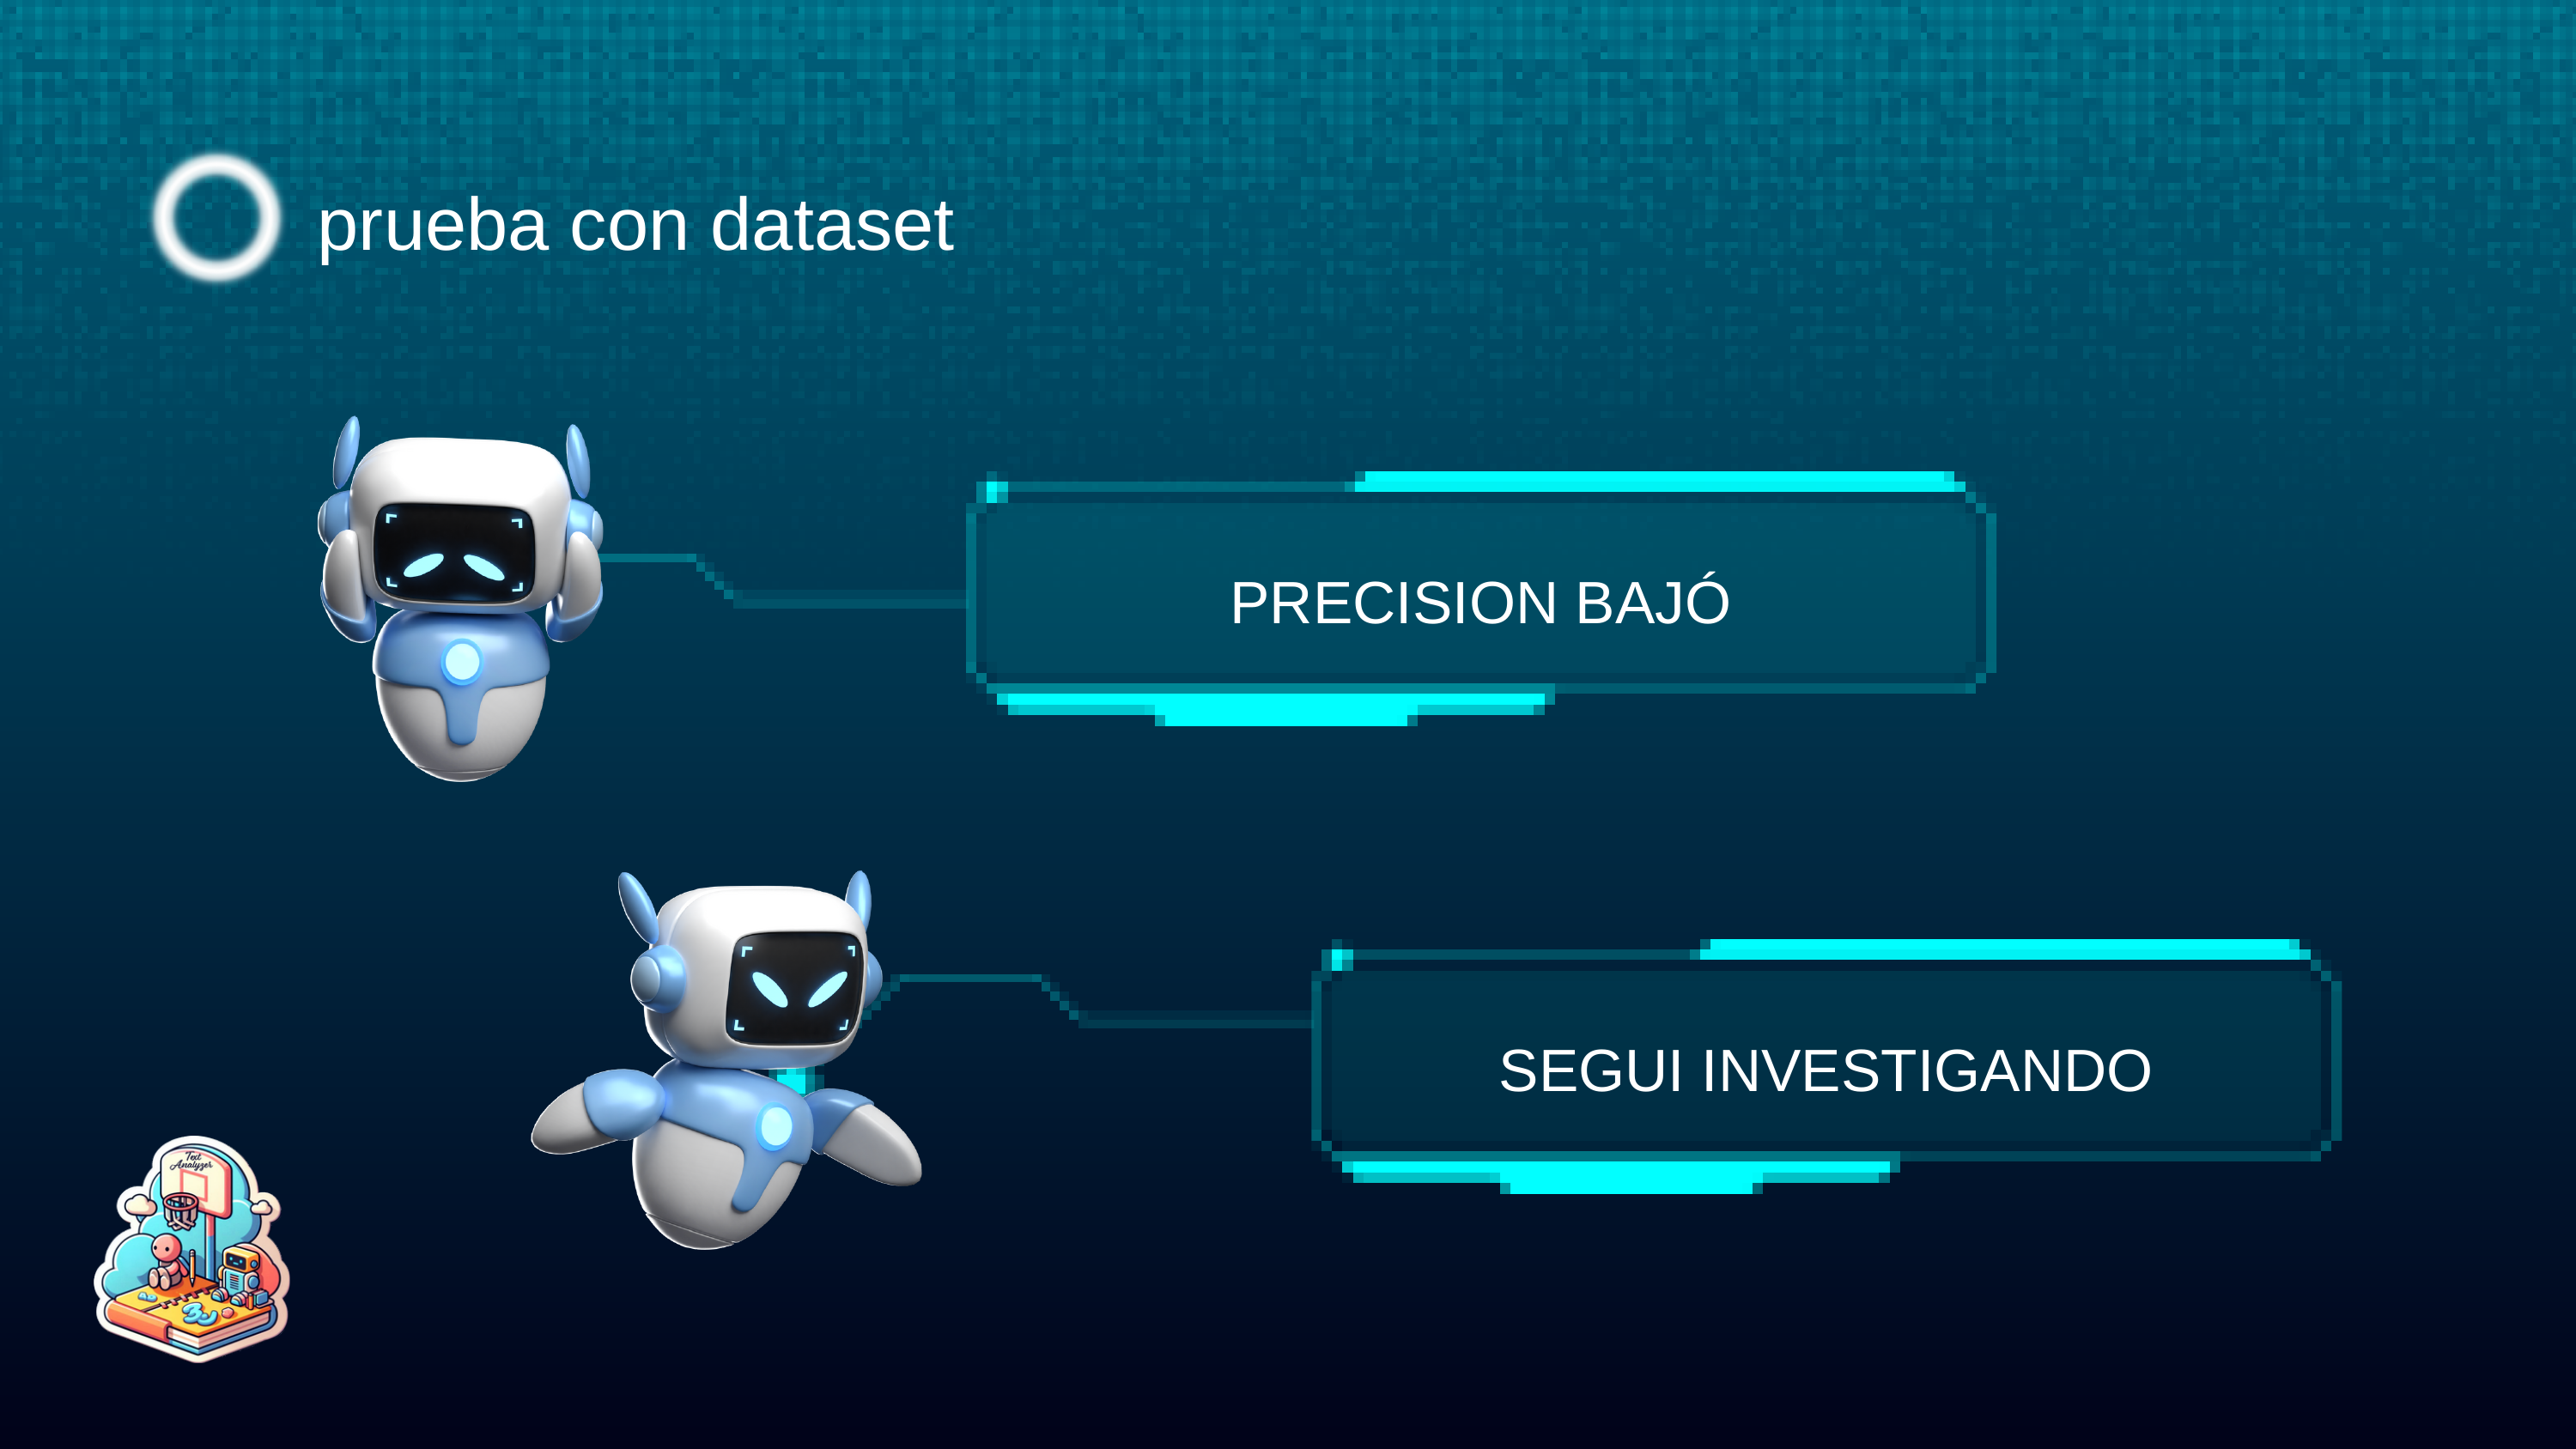

prueba con dataset

PRECISION BAJÓ

SEGUI INVESTIGANDO